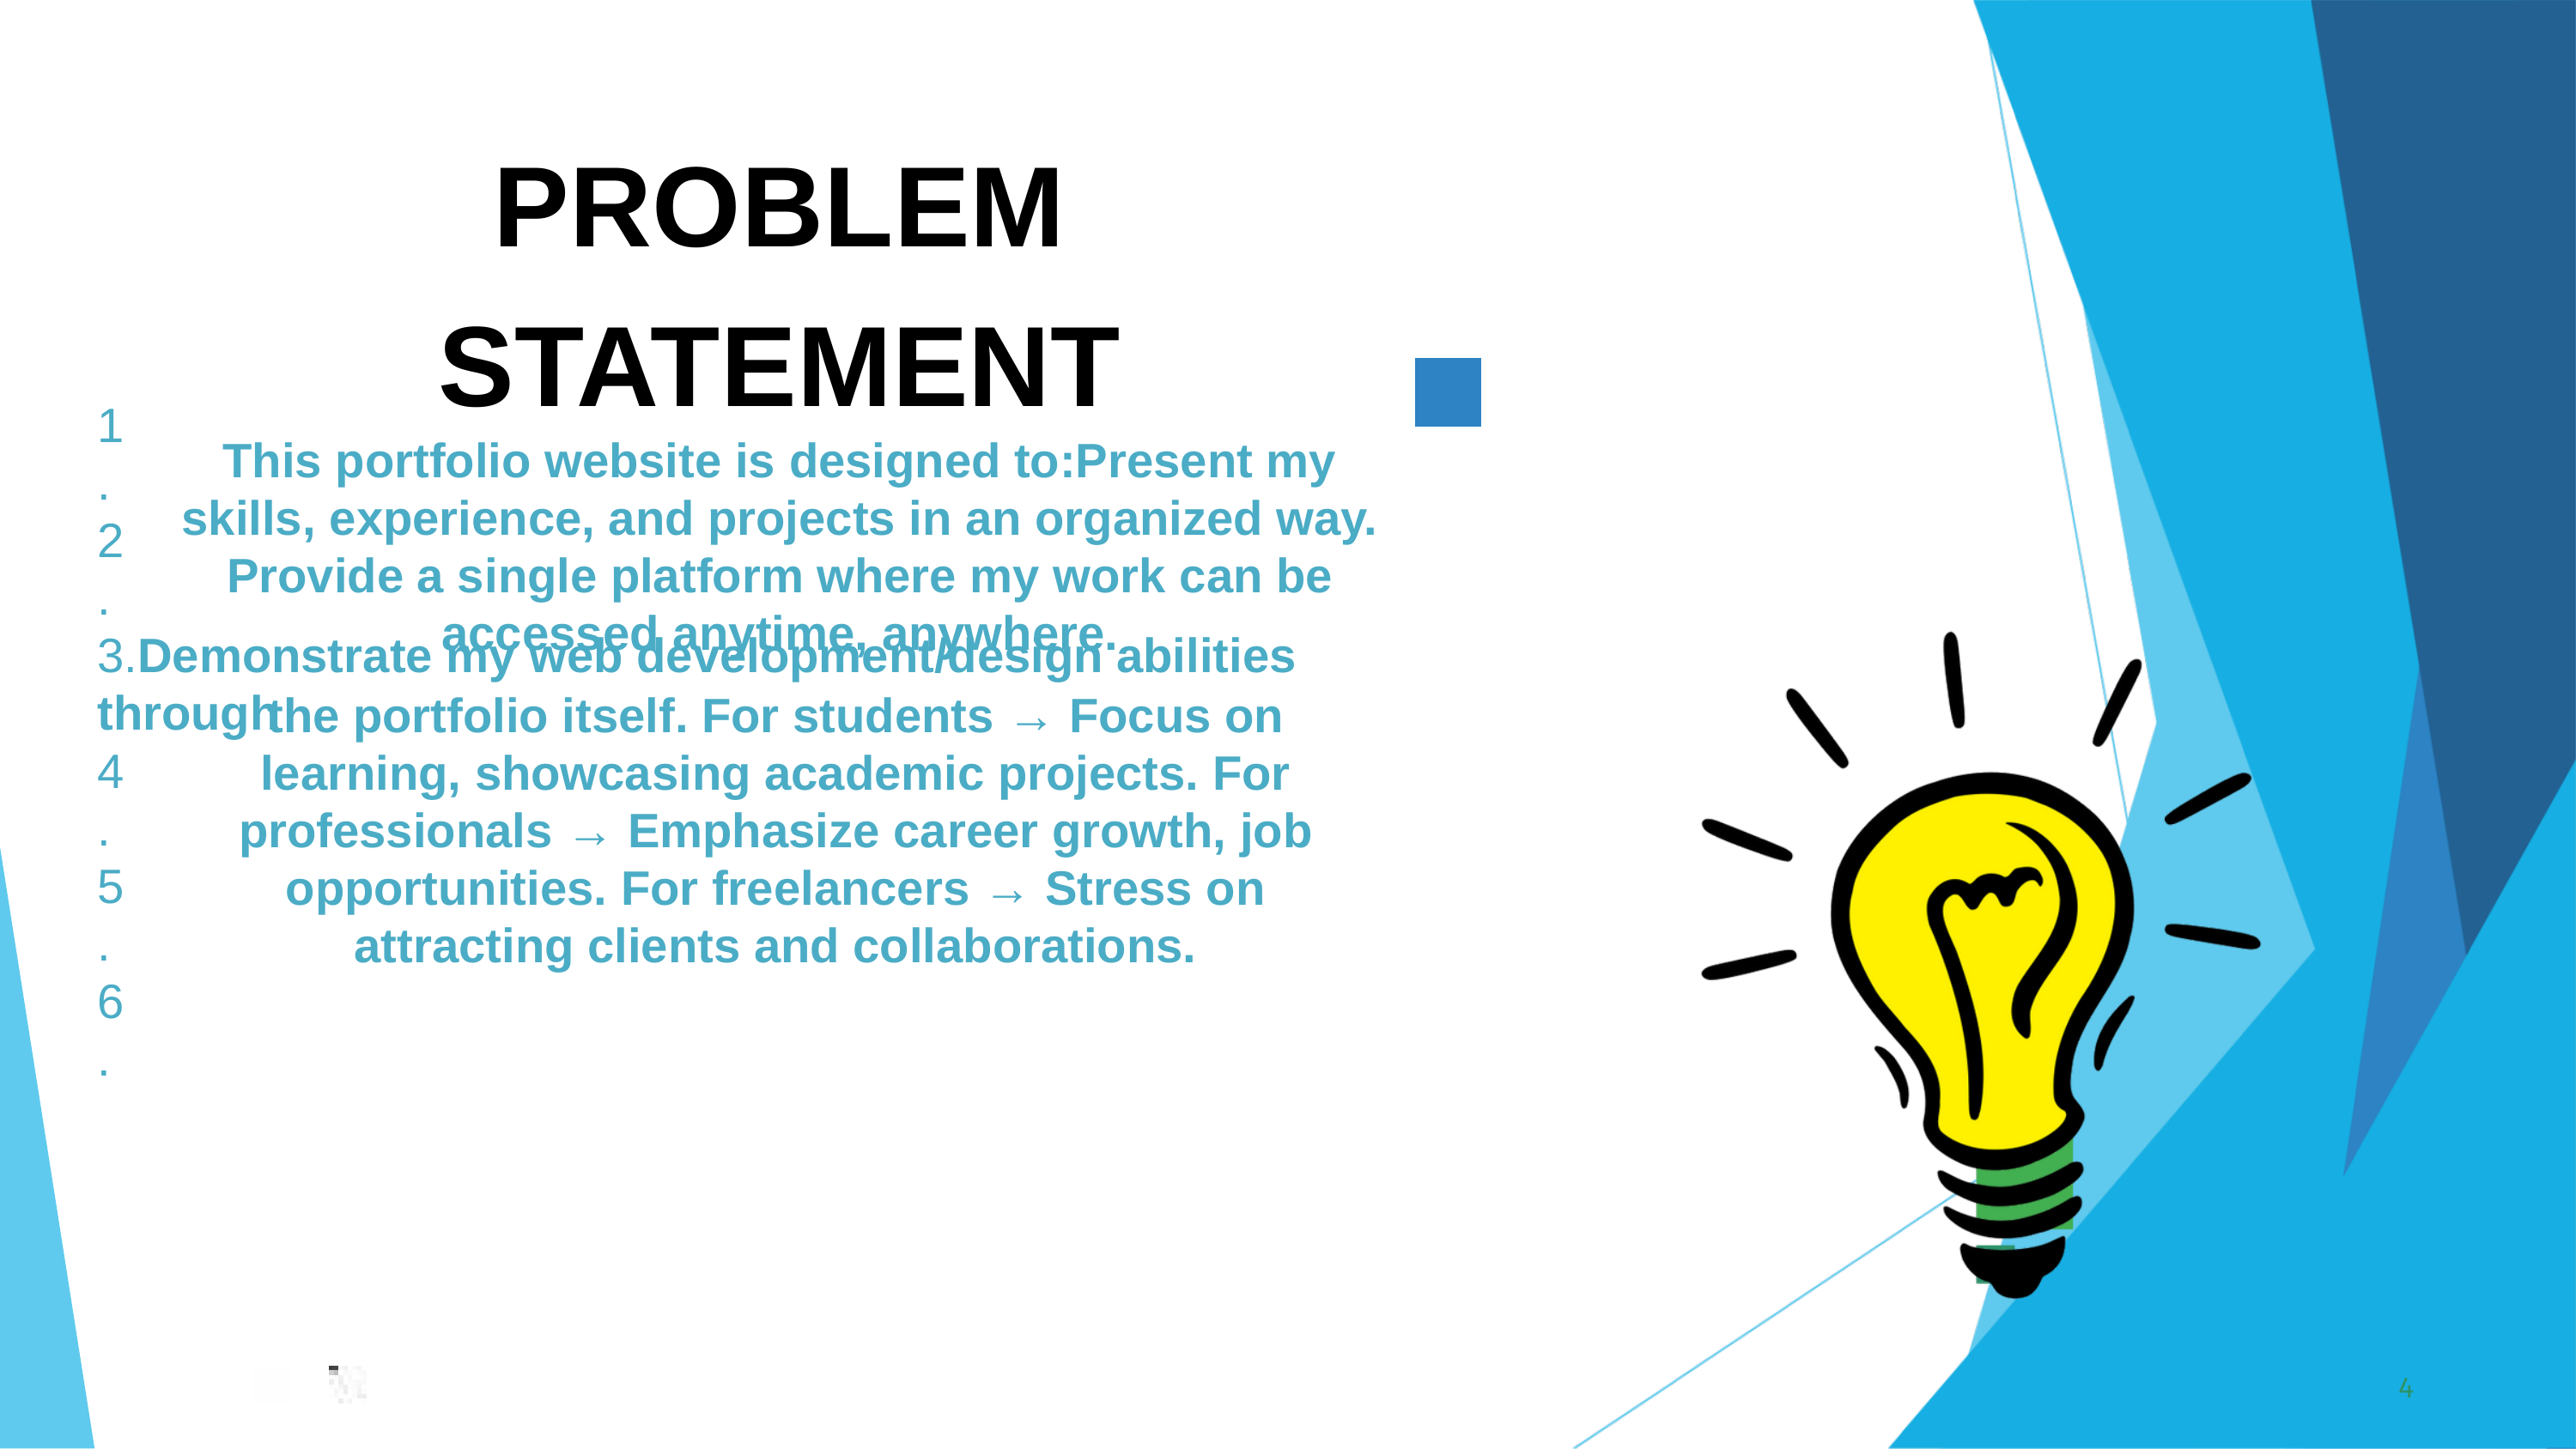

PROBLEM STATEMENT
This portfolio website is designed to:Present my skills, experience, and projects in an organized way. Provide a single platform where my work can be accessed anytime, anywhere.

1.
2.

3.Demonstrate my web development/design abilities through
the portfolio itself. For students → Focus on learning, showcasing academic projects. For professionals → Emphasize career growth, job opportunities. For freelancers → Stress on attracting clients and collaborations.
4.

5.
6.
4